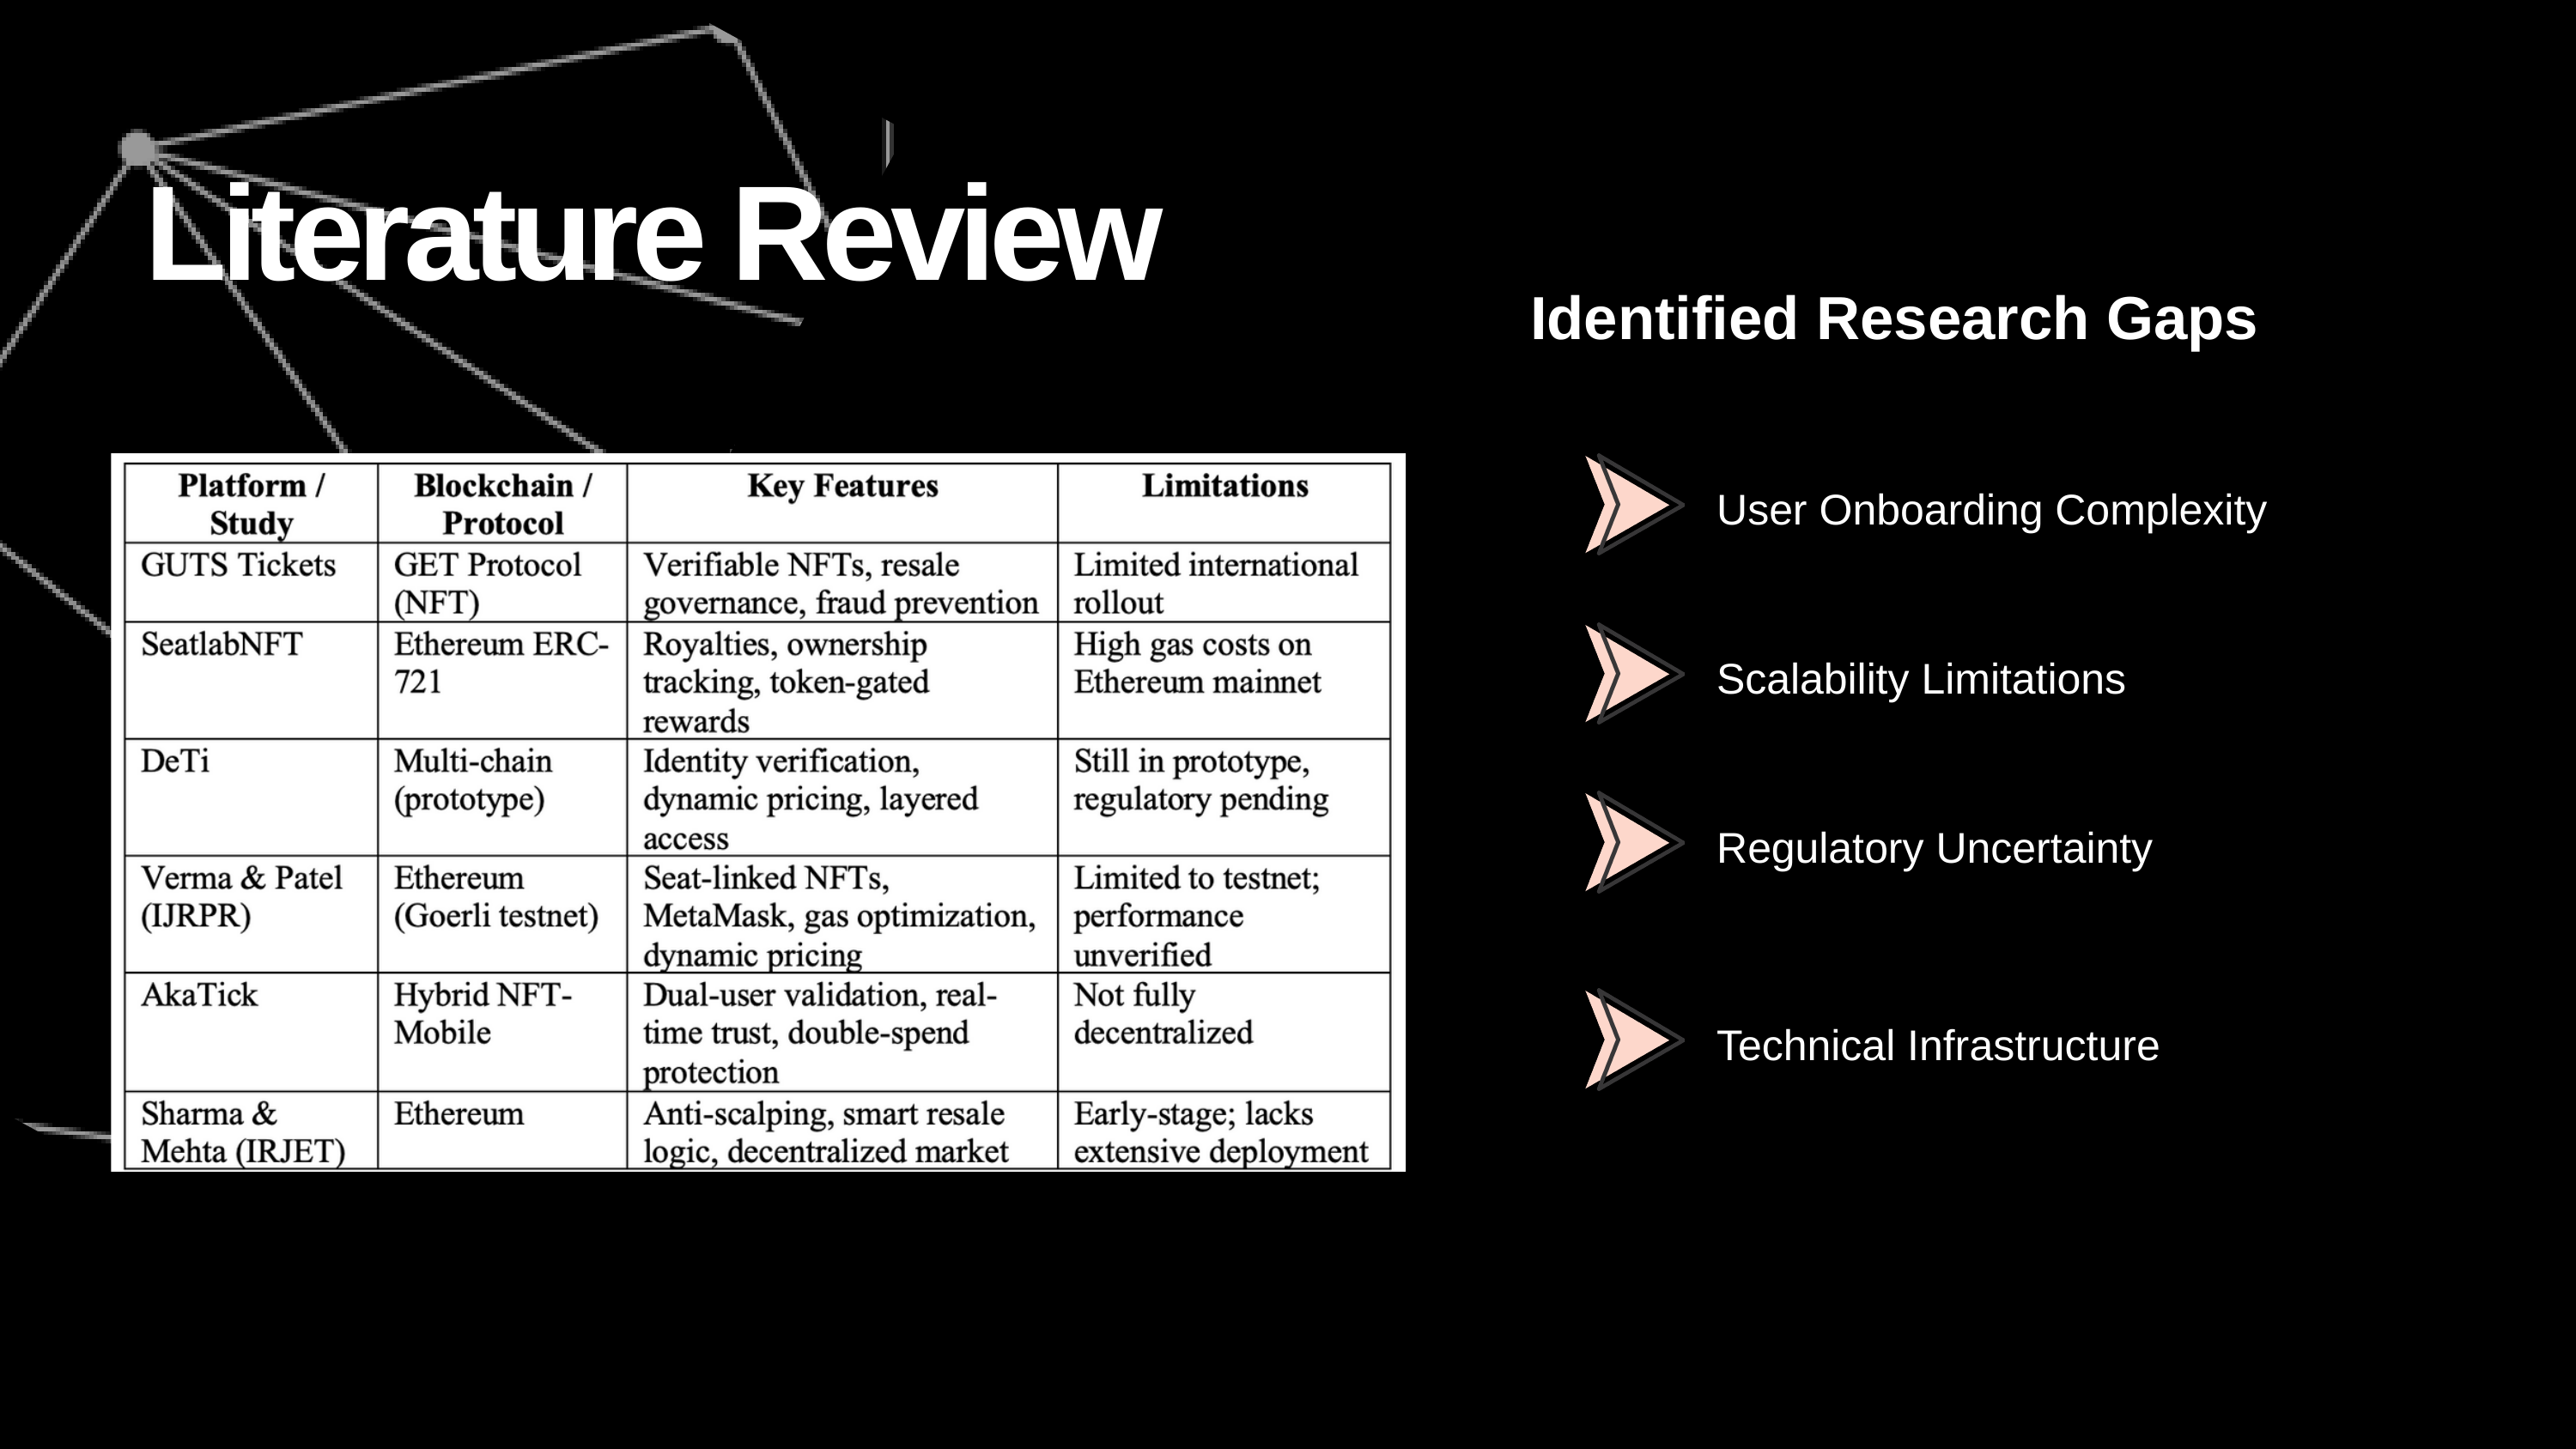

Literature Review
Identified Research Gaps

User Onboarding Complexity

Scalability Limitations

Regulatory Uncertainty

Technical Infrastructure